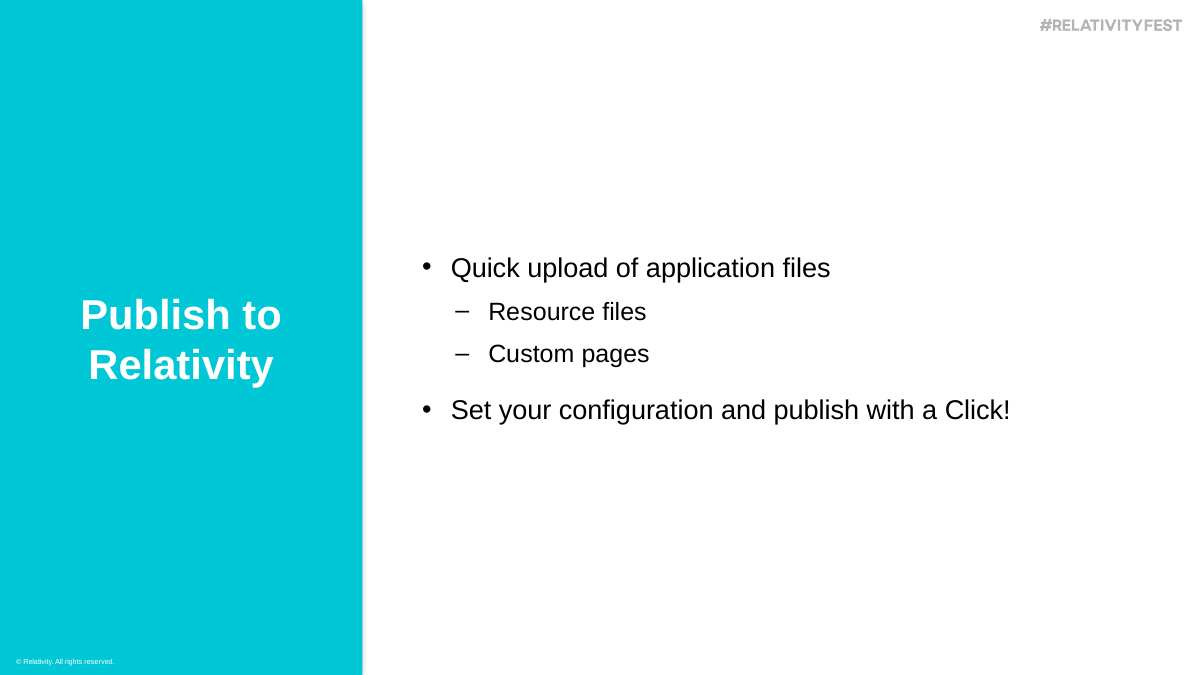

Quick upload of application files
Resource files
Custom pages
Set your configuration and publish with a Click!
Publish to Relativity